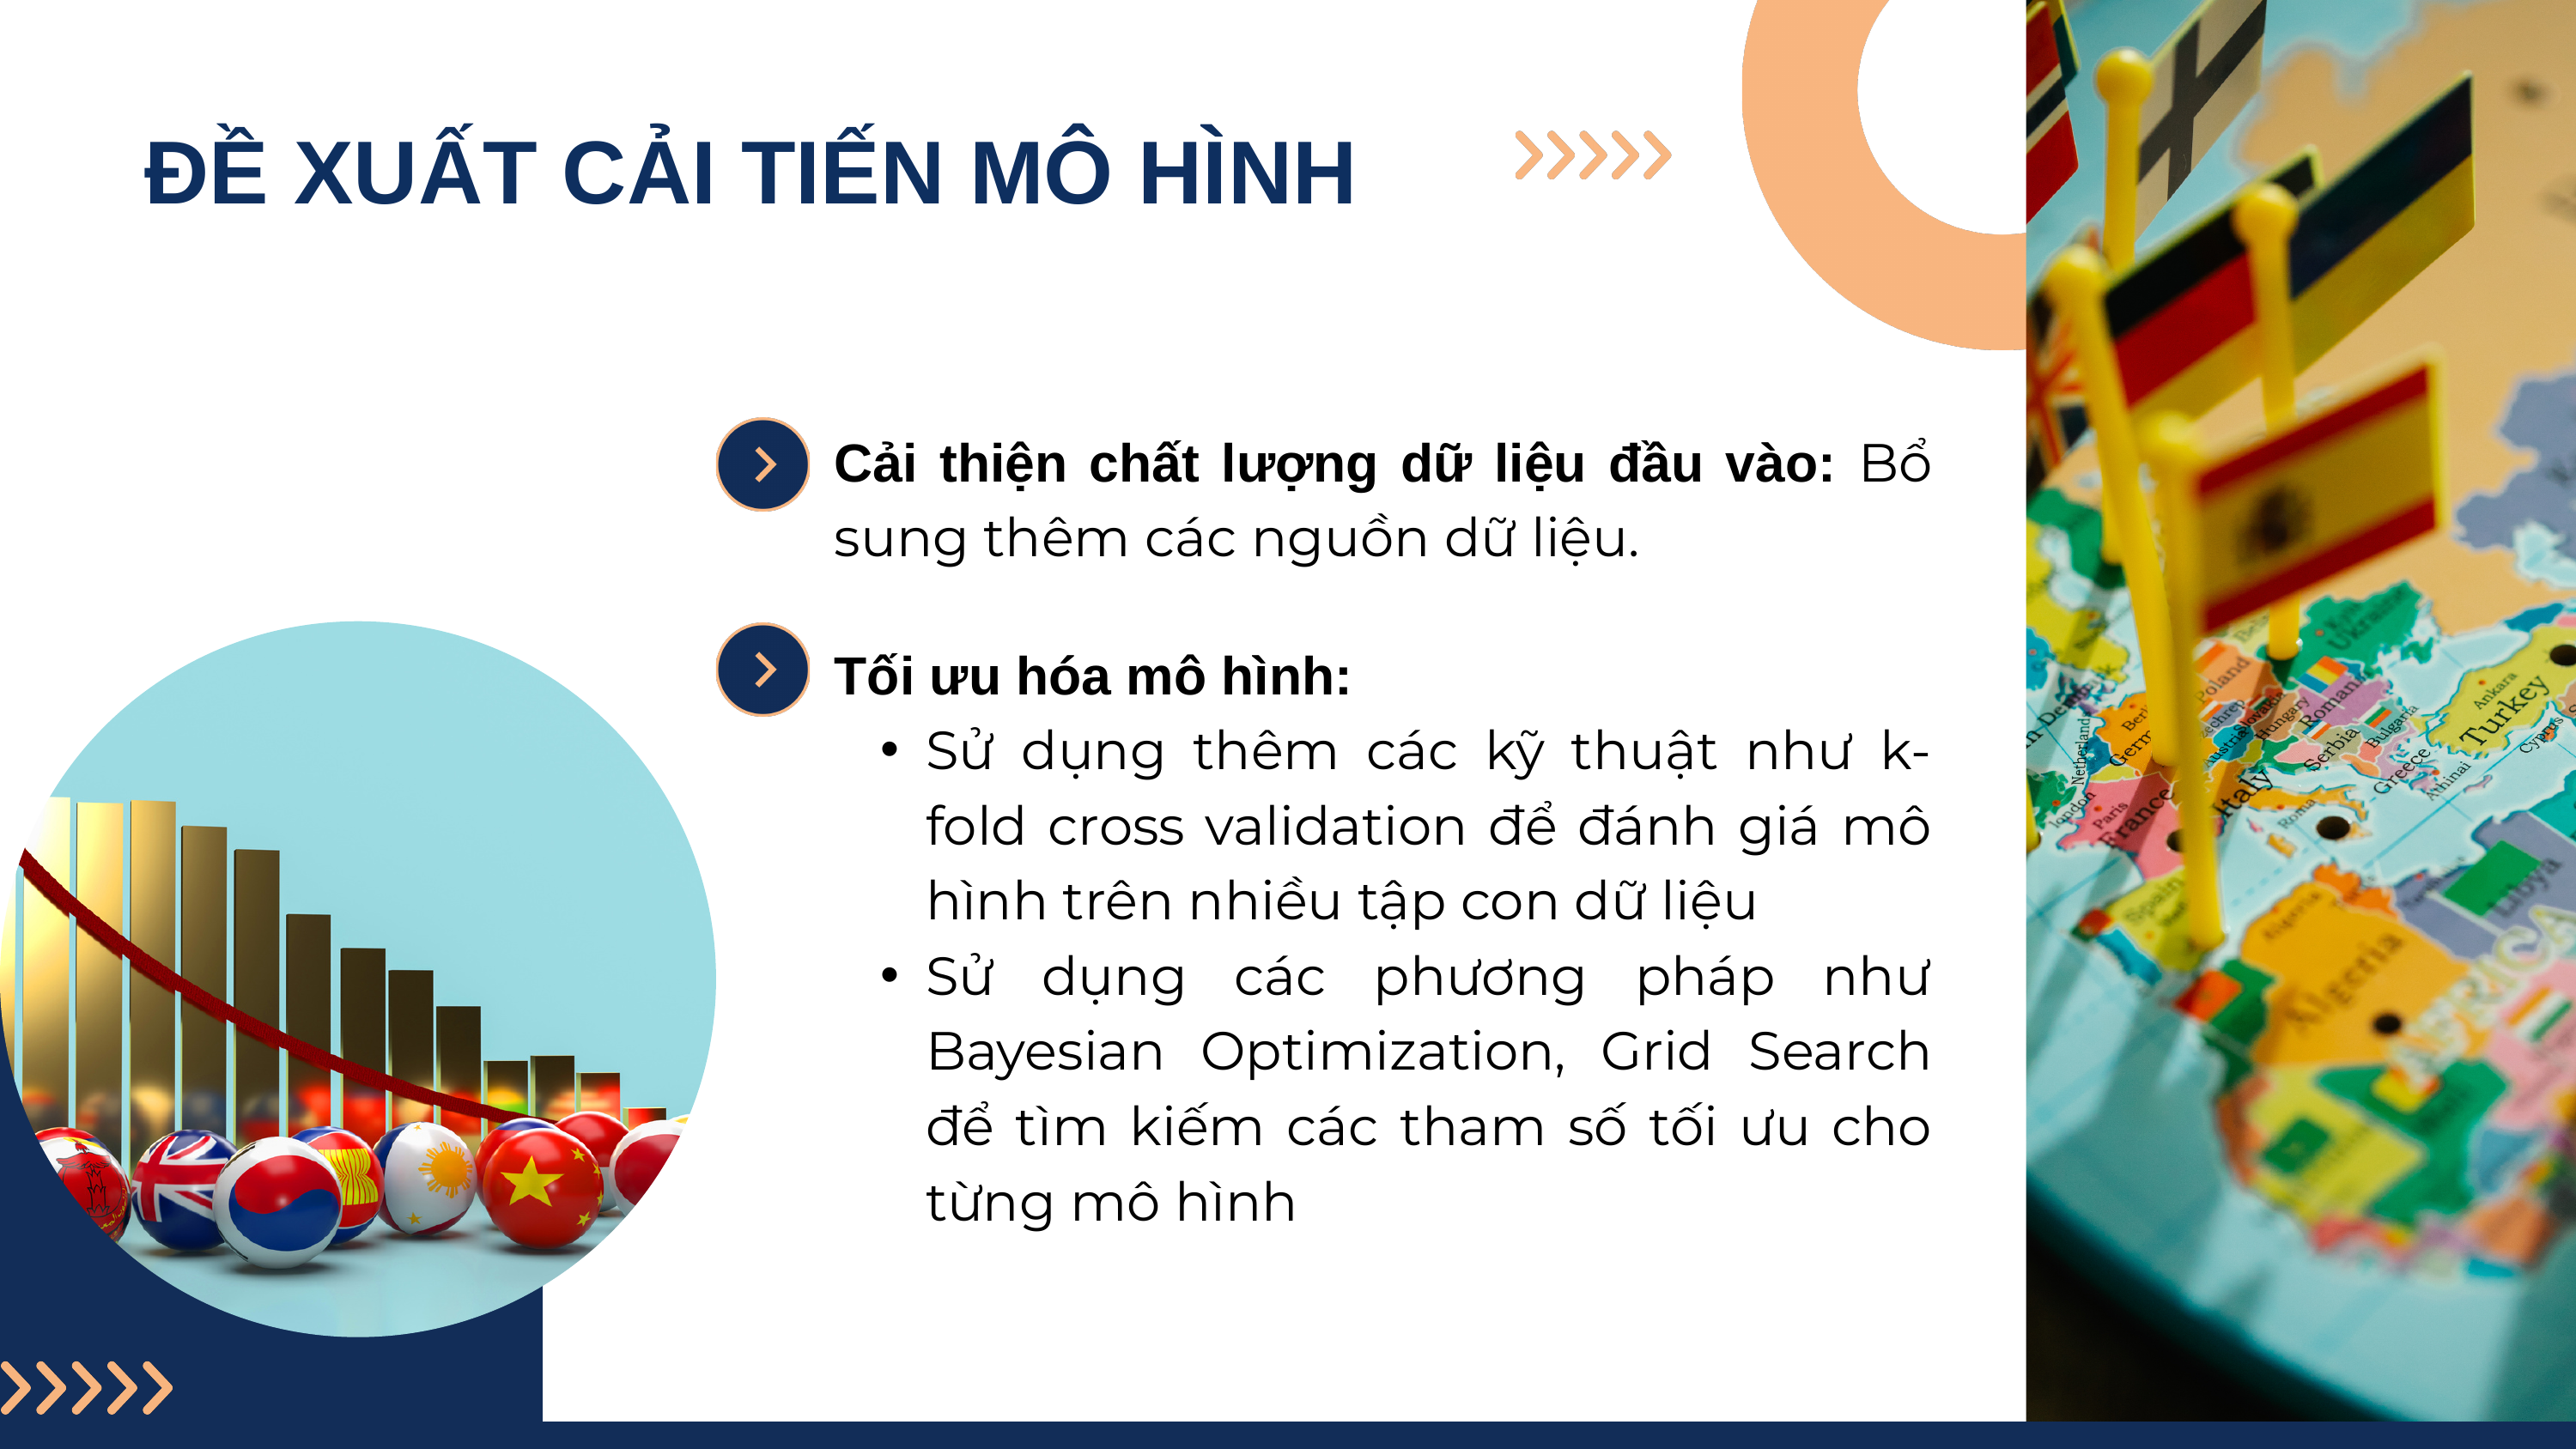

ĐỀ XUẤT CẢI TIẾN MÔ HÌNH

Cải thiện chất lượng dữ liệu đầu vào: Bổ sung thêm các nguồn dữ liệu.

Tối ưu hóa mô hình:
Sử dụng thêm các kỹ thuật như k-fold cross validation để đánh giá mô hình trên nhiều tập con dữ liệu
Sử dụng các phương pháp như Bayesian Optimization, Grid Search để tìm kiếm các tham số tối ưu cho từng mô hình